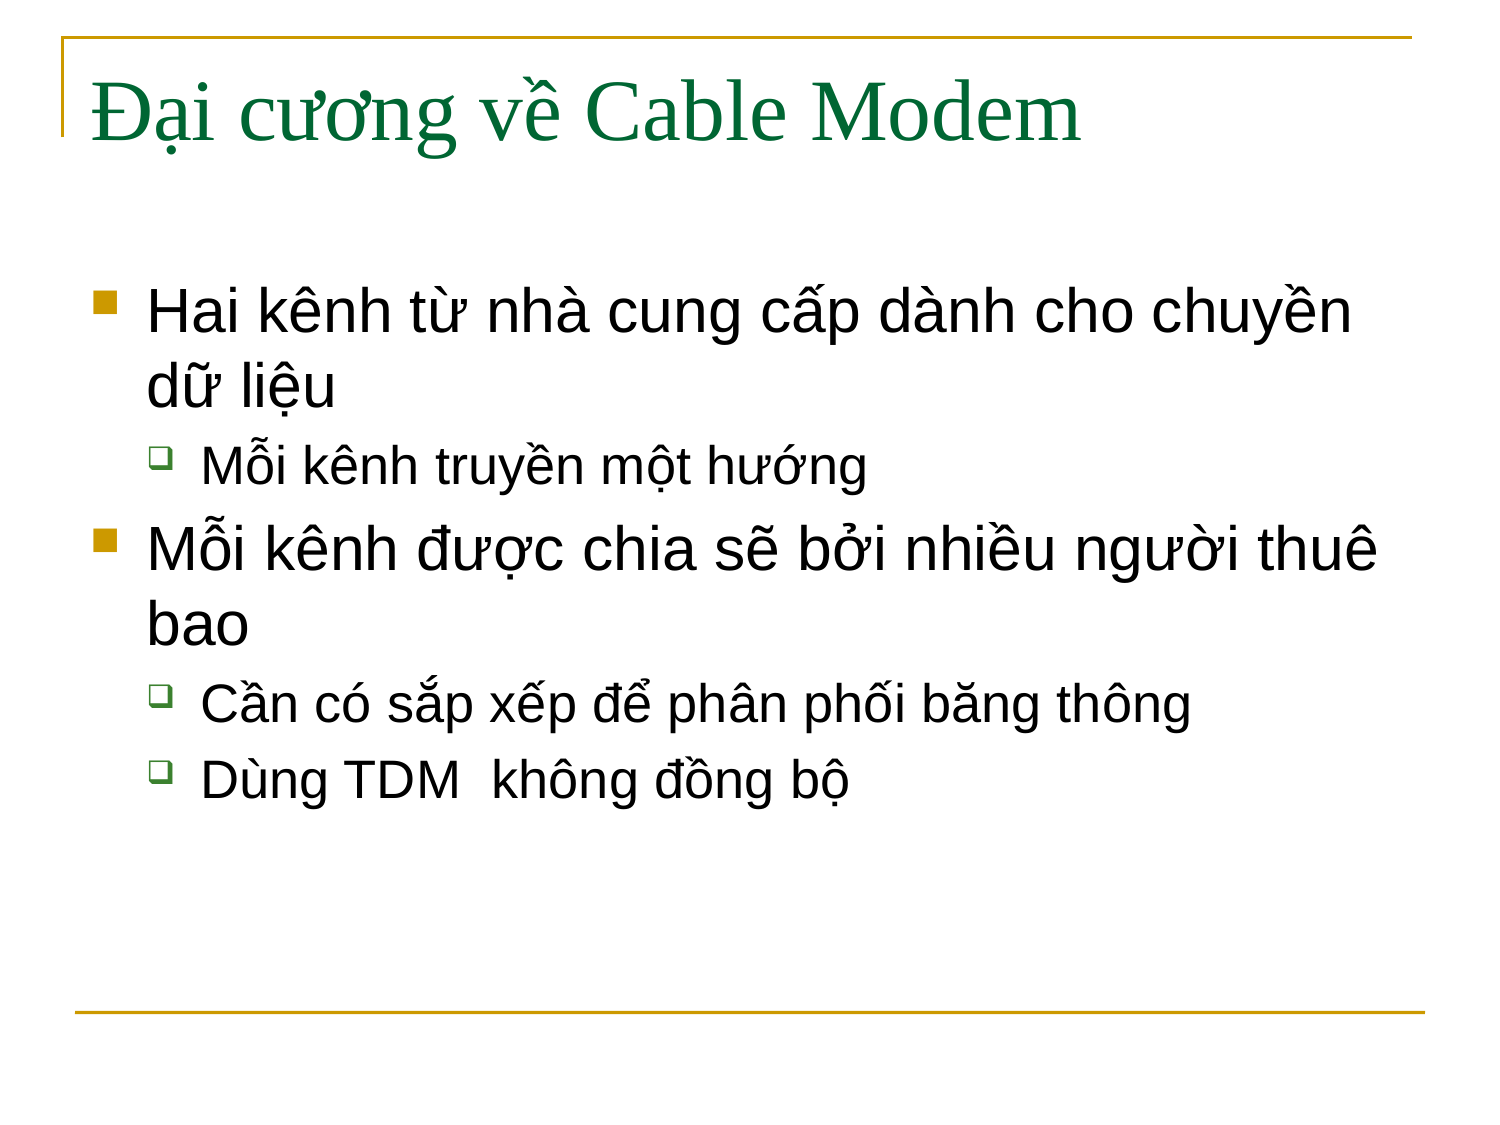

# Đại cương về Cable Modem
Hai kênh từ nhà cung cấp dành cho chuyền dữ liệu
Mỗi kênh truyền một hướng
Mỗi kênh được chia sẽ bởi nhiều người thuê bao
Cần có sắp xếp để phân phối băng thông
Dùng TDM  không đồng bộ